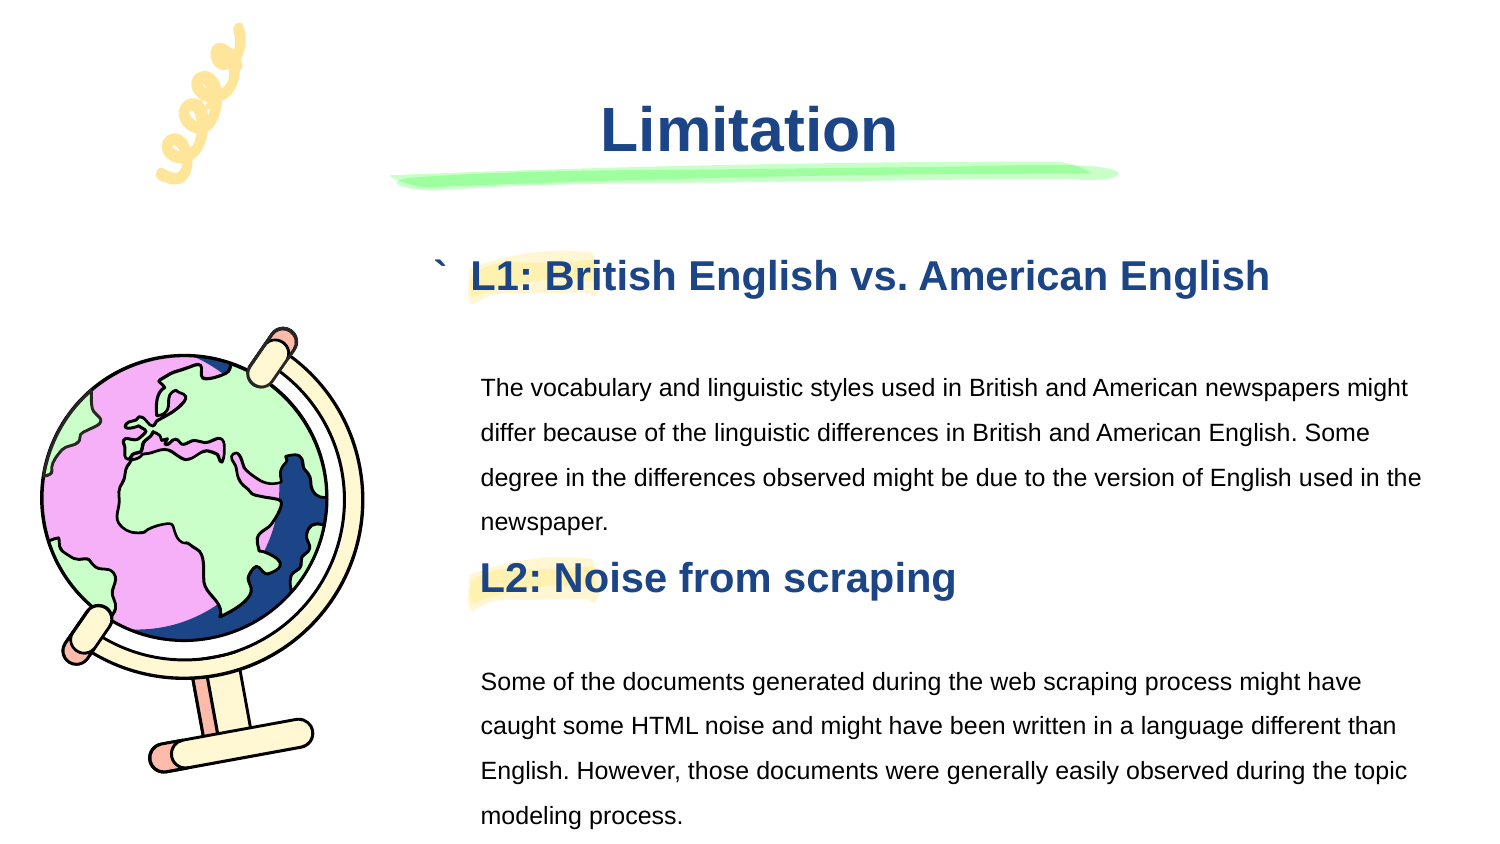

Limitation

`  L1: British English vs. American English

The vocabulary and linguistic styles used in British and American newspapers might differ because of the linguistic differences in British and American English. Some degree in the differences observed might be due to the version of English used in the newspaper.

    L2: Noise from scraping

Some of the documents generated during the web scraping process might have caught some HTML noise and might have been written in a language different than English. However, those documents were generally easily observed during the topic modeling process.